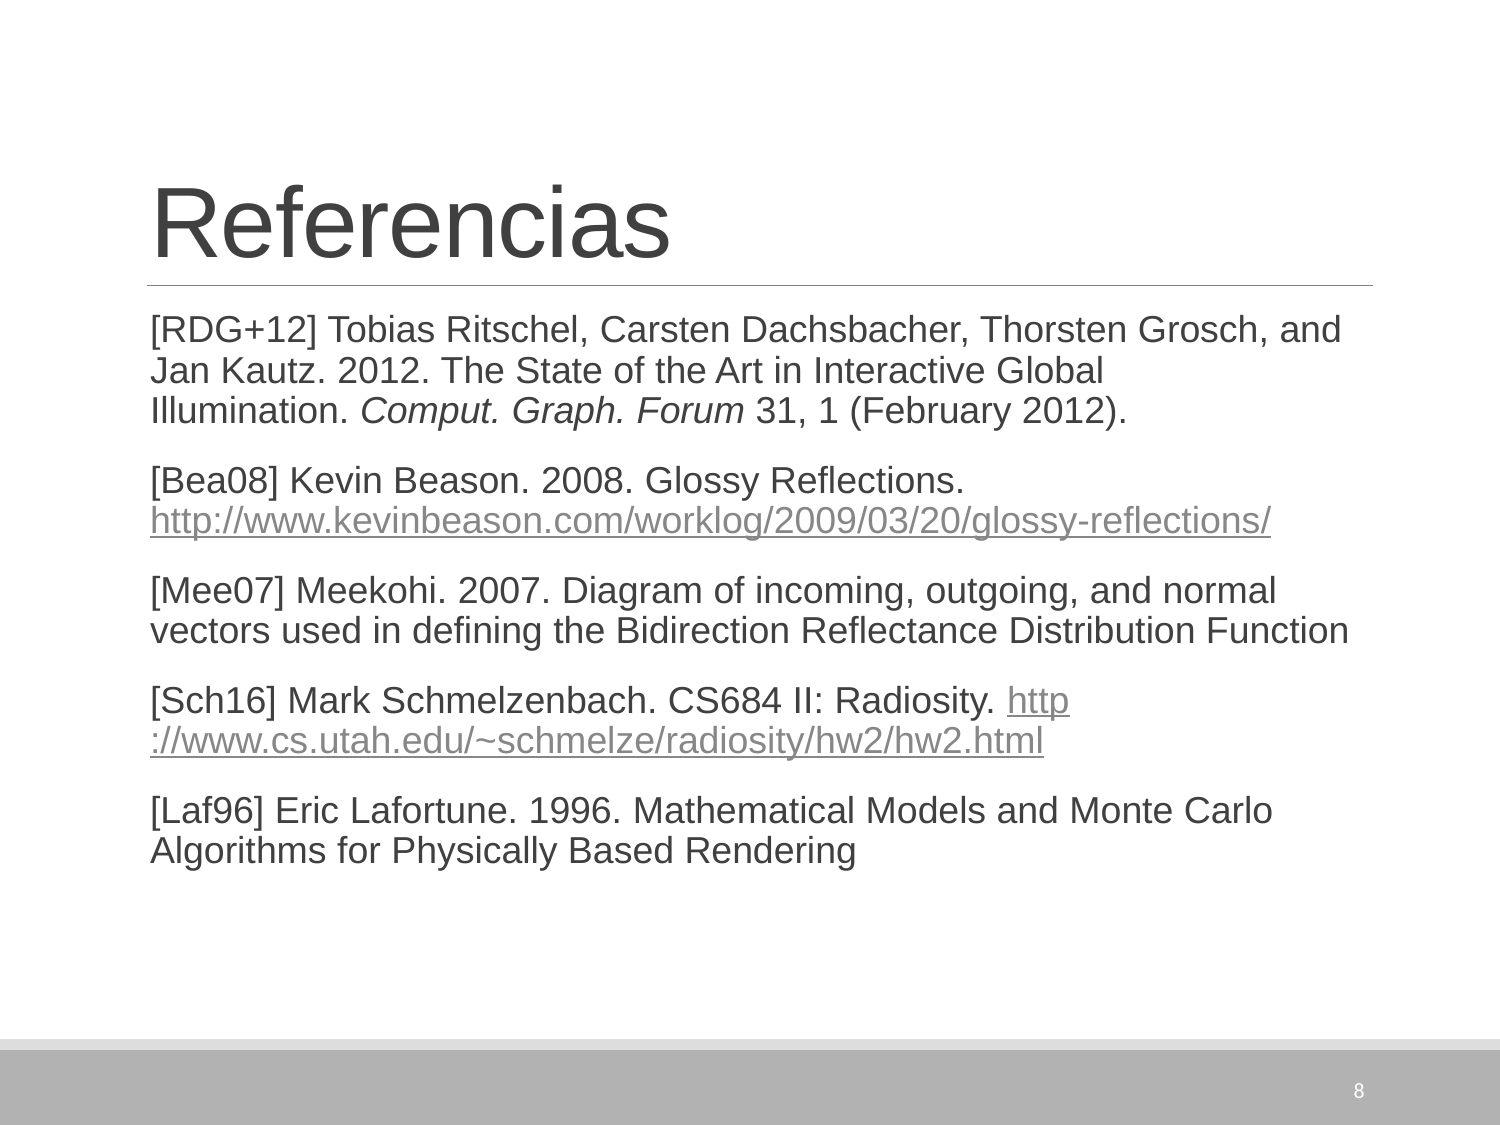

# Referencias
[RDG+12] Tobias Ritschel, Carsten Dachsbacher, Thorsten Grosch, and Jan Kautz. 2012. The State of the Art in Interactive Global Illumination. Comput. Graph. Forum 31, 1 (February 2012).
[Bea08] Kevin Beason. 2008. Glossy Reflections. http://www.kevinbeason.com/worklog/2009/03/20/glossy-reflections/
[Mee07] Meekohi. 2007. Diagram of incoming, outgoing, and normal vectors used in defining the Bidirection Reflectance Distribution Function
[Sch16] Mark Schmelzenbach. CS684 II: Radiosity. http://www.cs.utah.edu/~schmelze/radiosity/hw2/hw2.html
[Laf96] Eric Lafortune. 1996. Mathematical Models and Monte Carlo Algorithms for Physically Based Rendering
8